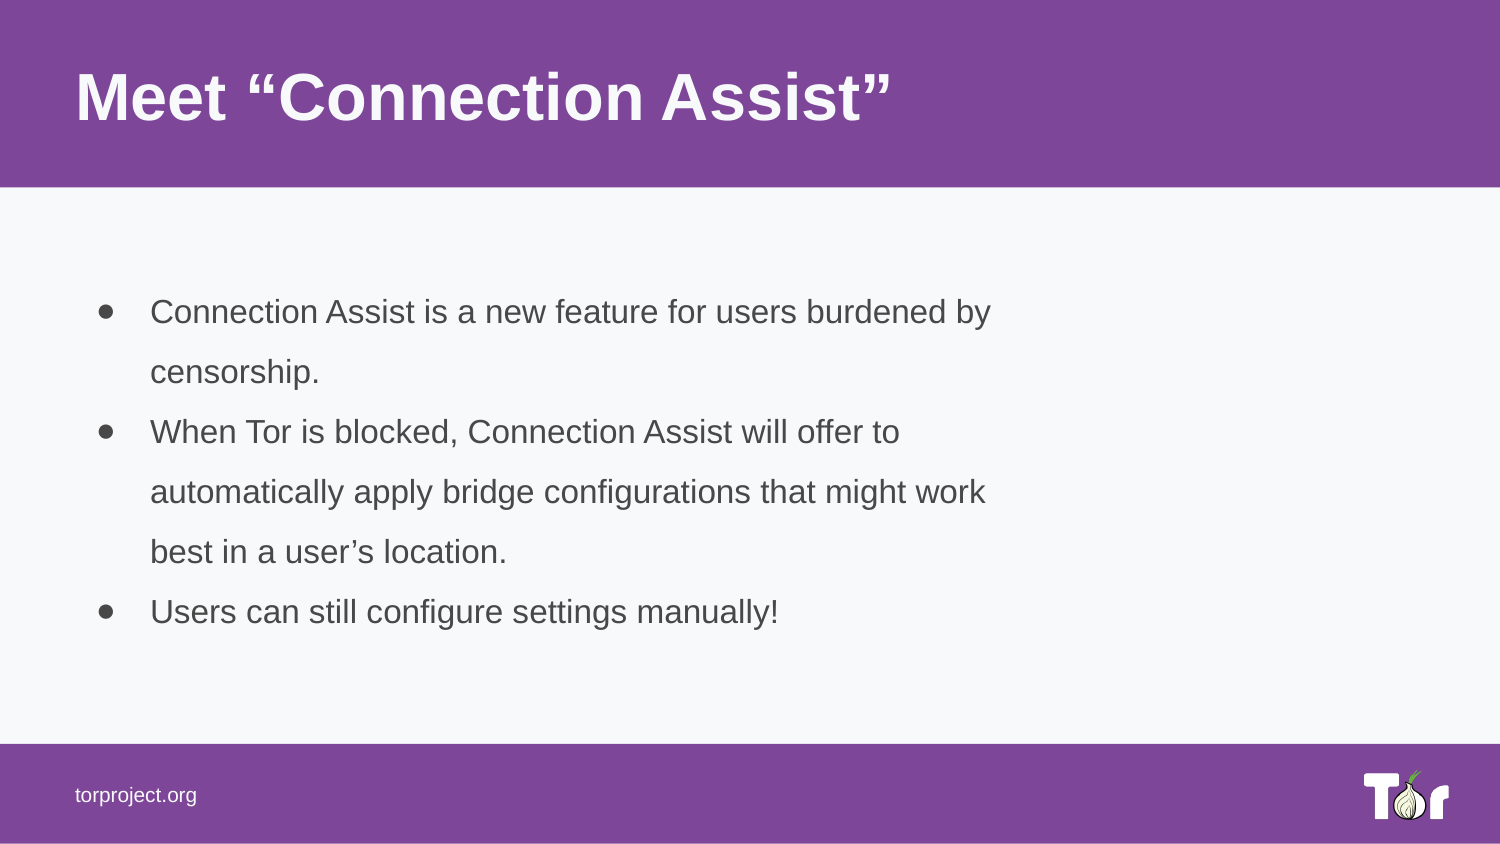

Meet “Connection Assist”
Connection Assist is a new feature for users burdened by censorship.
When Tor is blocked, Connection Assist will offer to automatically apply bridge configurations that might work best in a user’s location.
Users can still configure settings manually!